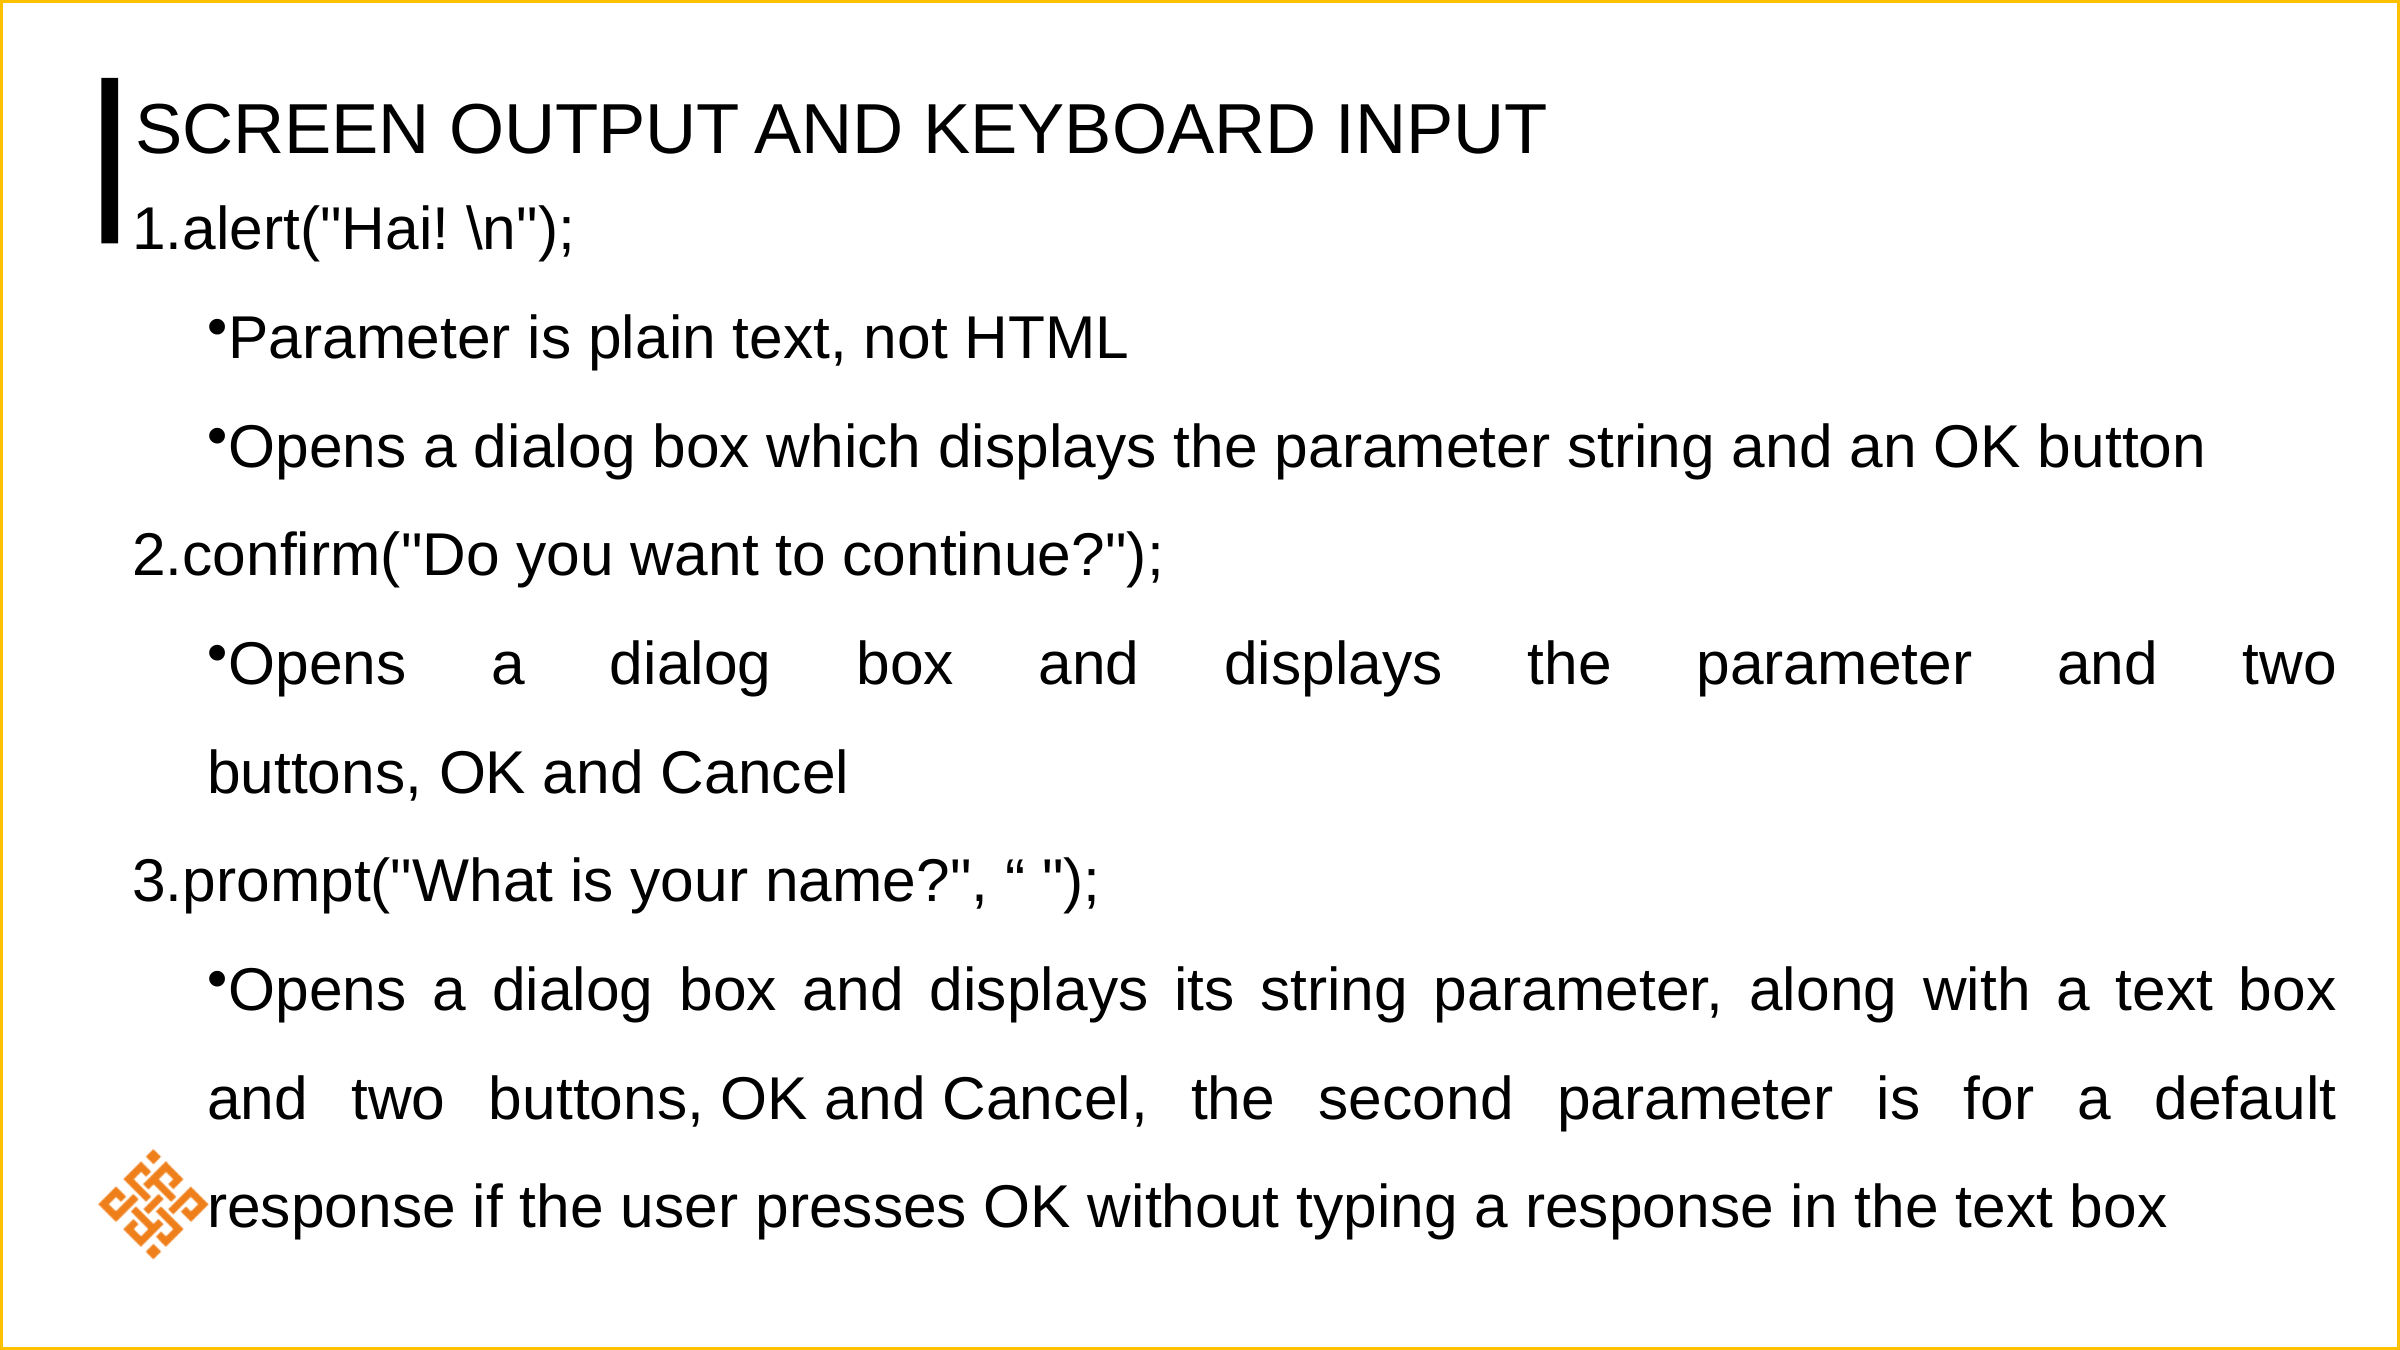

# Screen Output and keyboard input
alert("Hai! \n");
Parameter is plain text, not HTML
Opens a dialog box which displays the parameter string and an OK button
confirm("Do you want to continue?");
Opens a dialog box and displays the parameter and two buttons, OK and Cancel
prompt("What is your name?", “ ");
Opens a dialog box and displays its string parameter, along with a text box and two buttons, OK and Cancel, the second parameter is for a default response if the user presses OK without typing a response in the text box